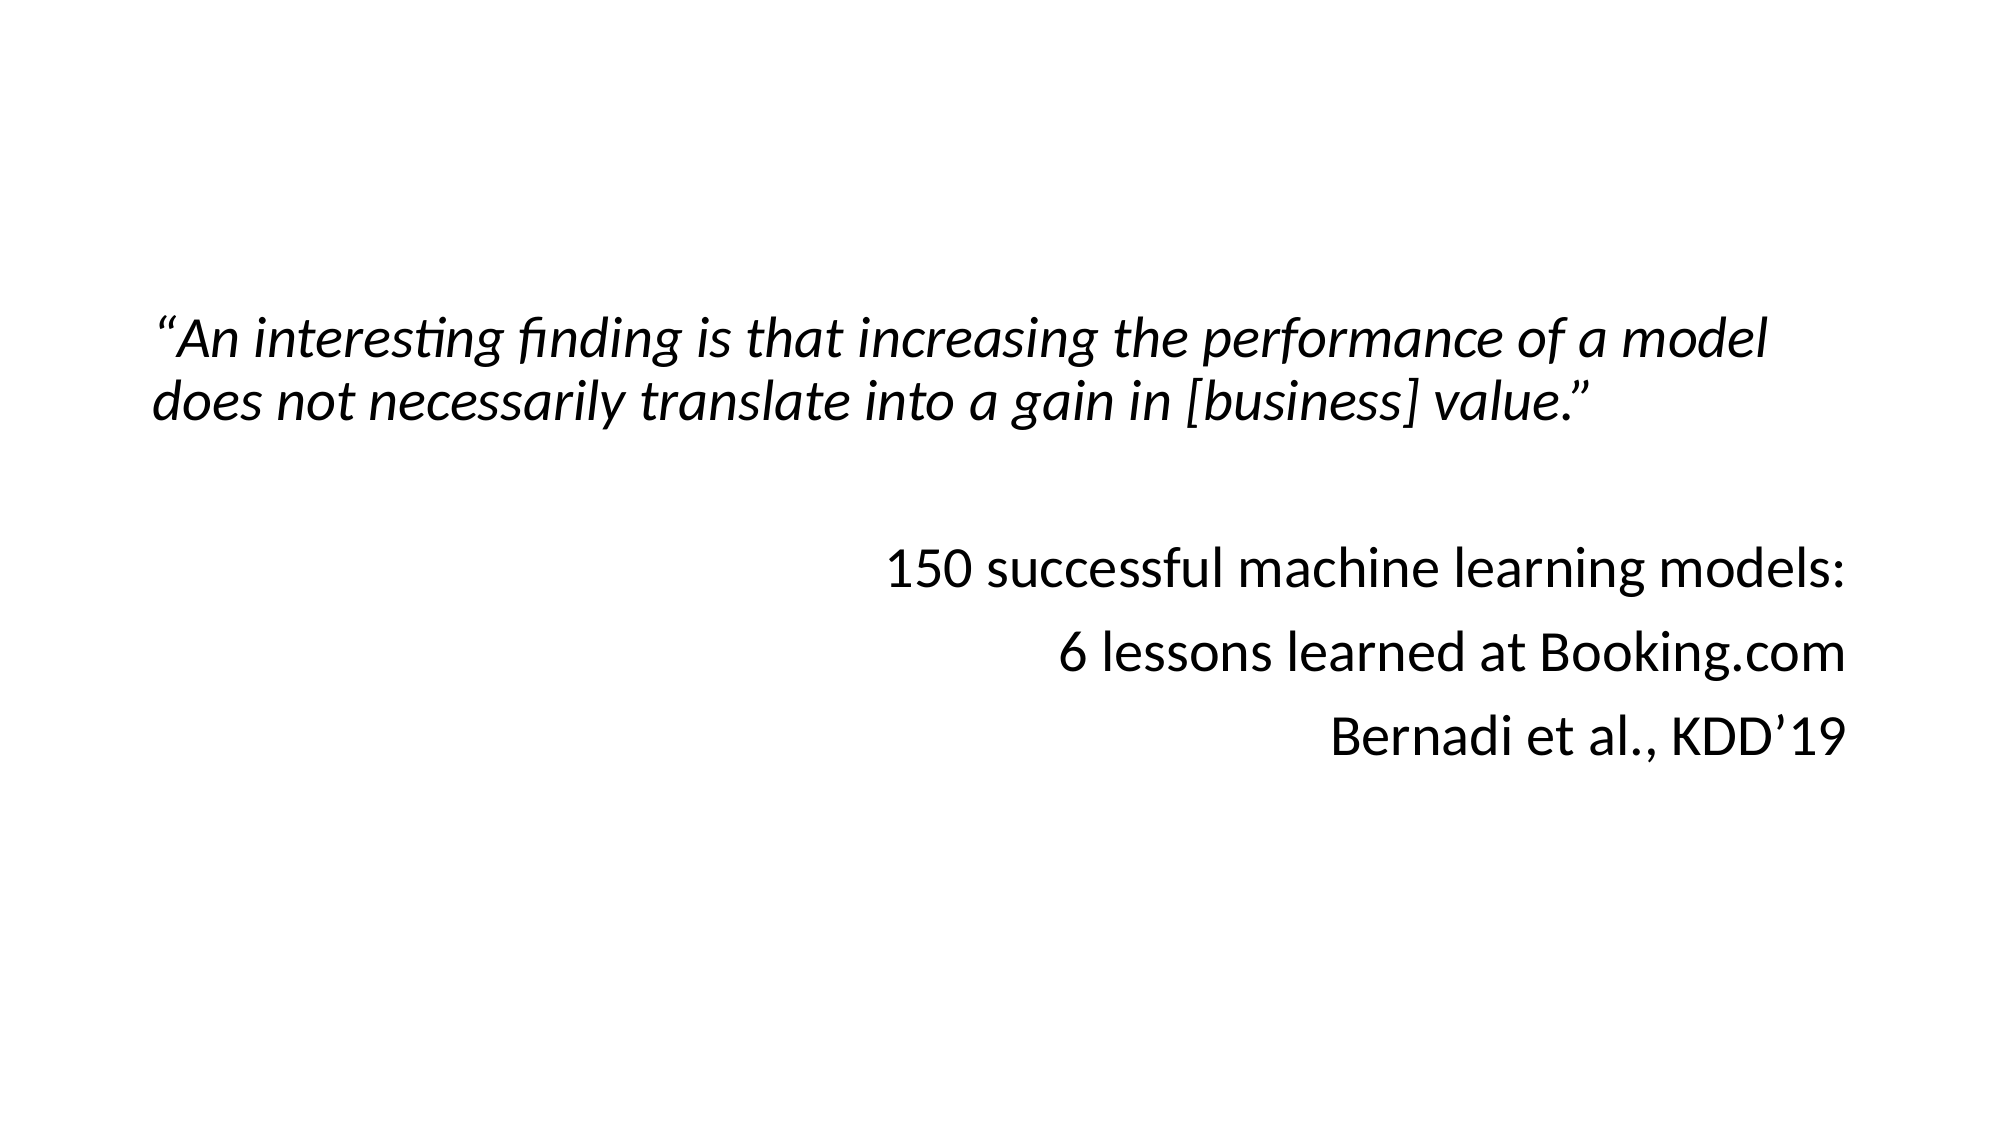

“An interesting finding is that increasing the performance of a model does not necessarily translate into a gain in [business] value.”

150 successful machine learning models:
6 lessons learned at Booking.com
Bernadi et al., KDD’19